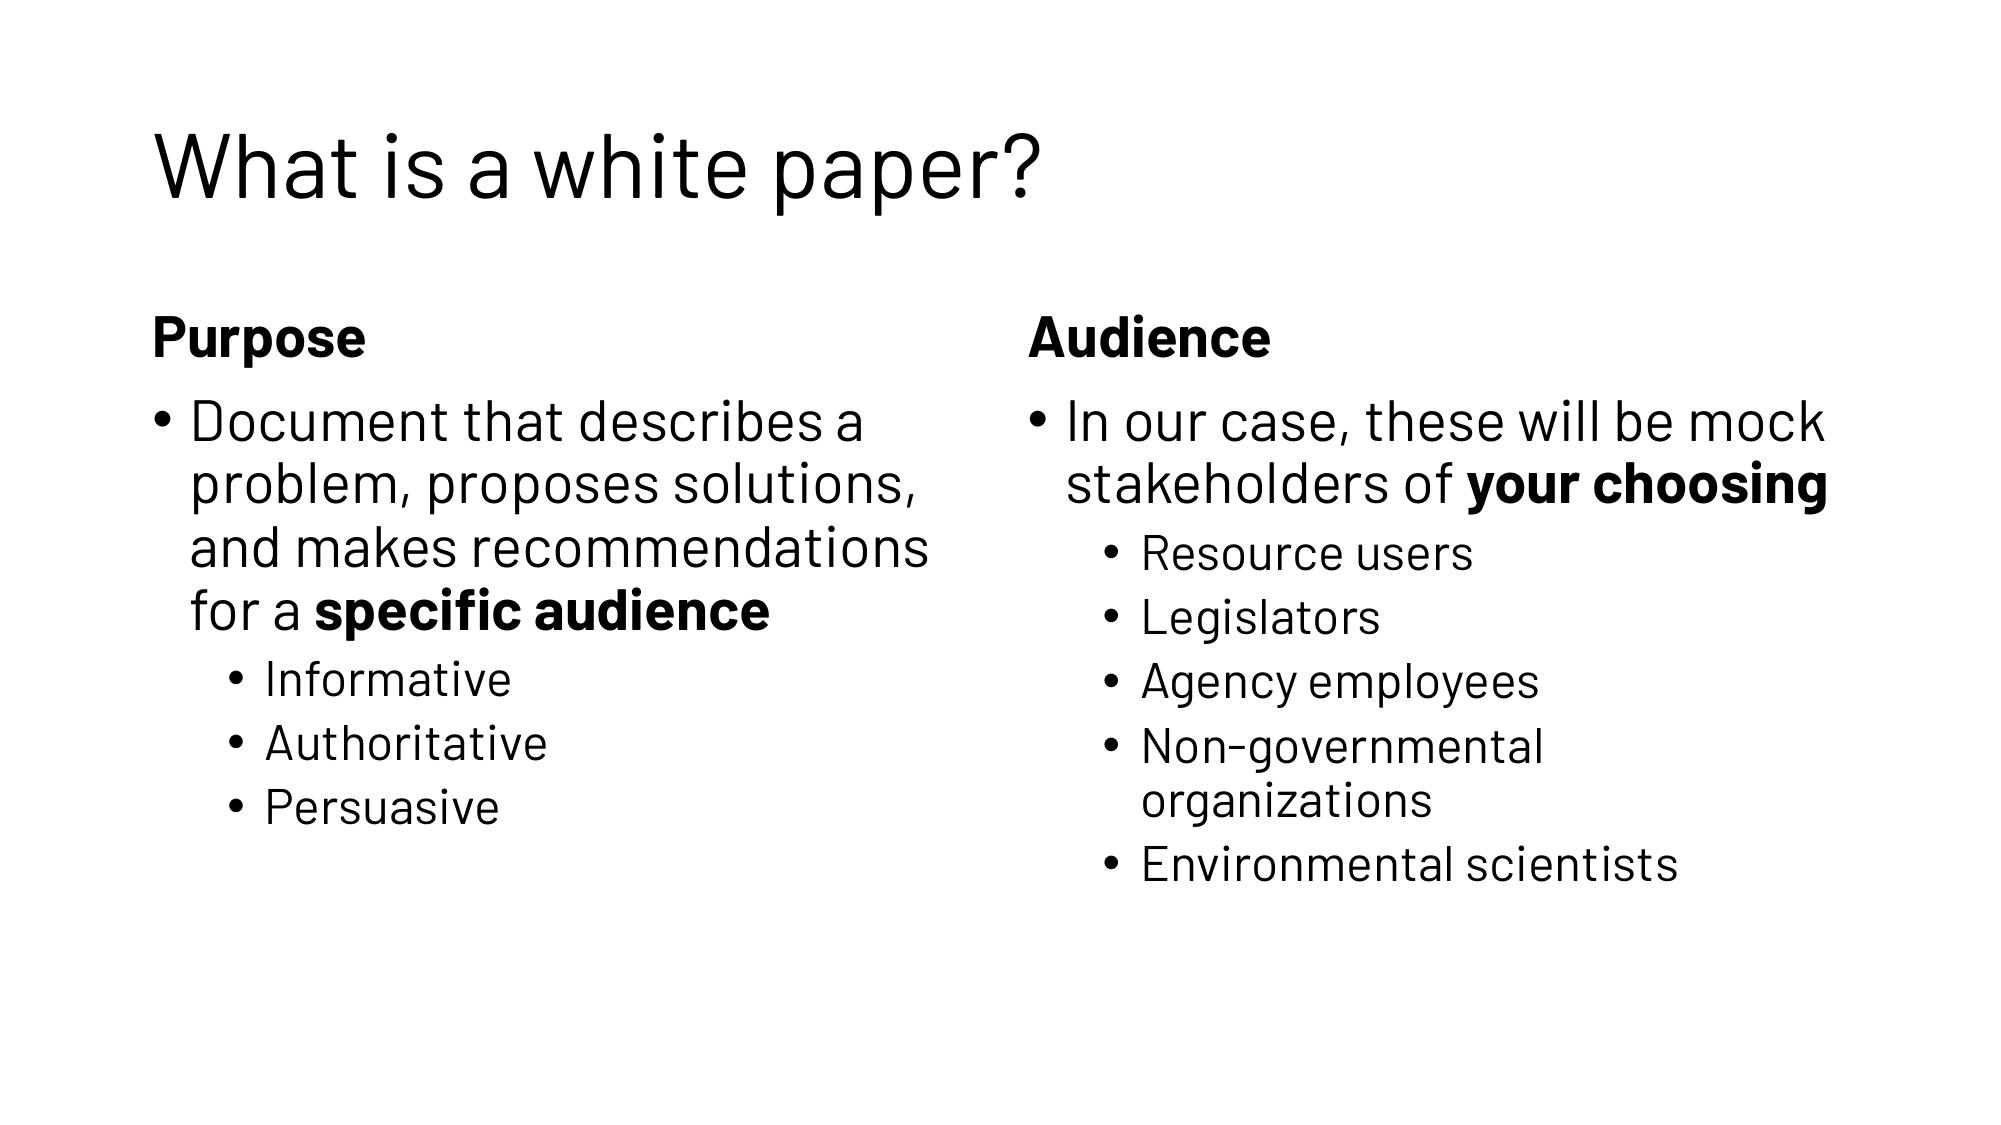

# What is a white paper?
Purpose
Document that describes a problem, proposes solutions, and makes recommendations for a specific audience
Informative
Authoritative
Persuasive
Audience
In our case, these will be mock stakeholders of your choosing
Resource users
Legislators
Agency employees
Non-governmental organizations
Environmental scientists